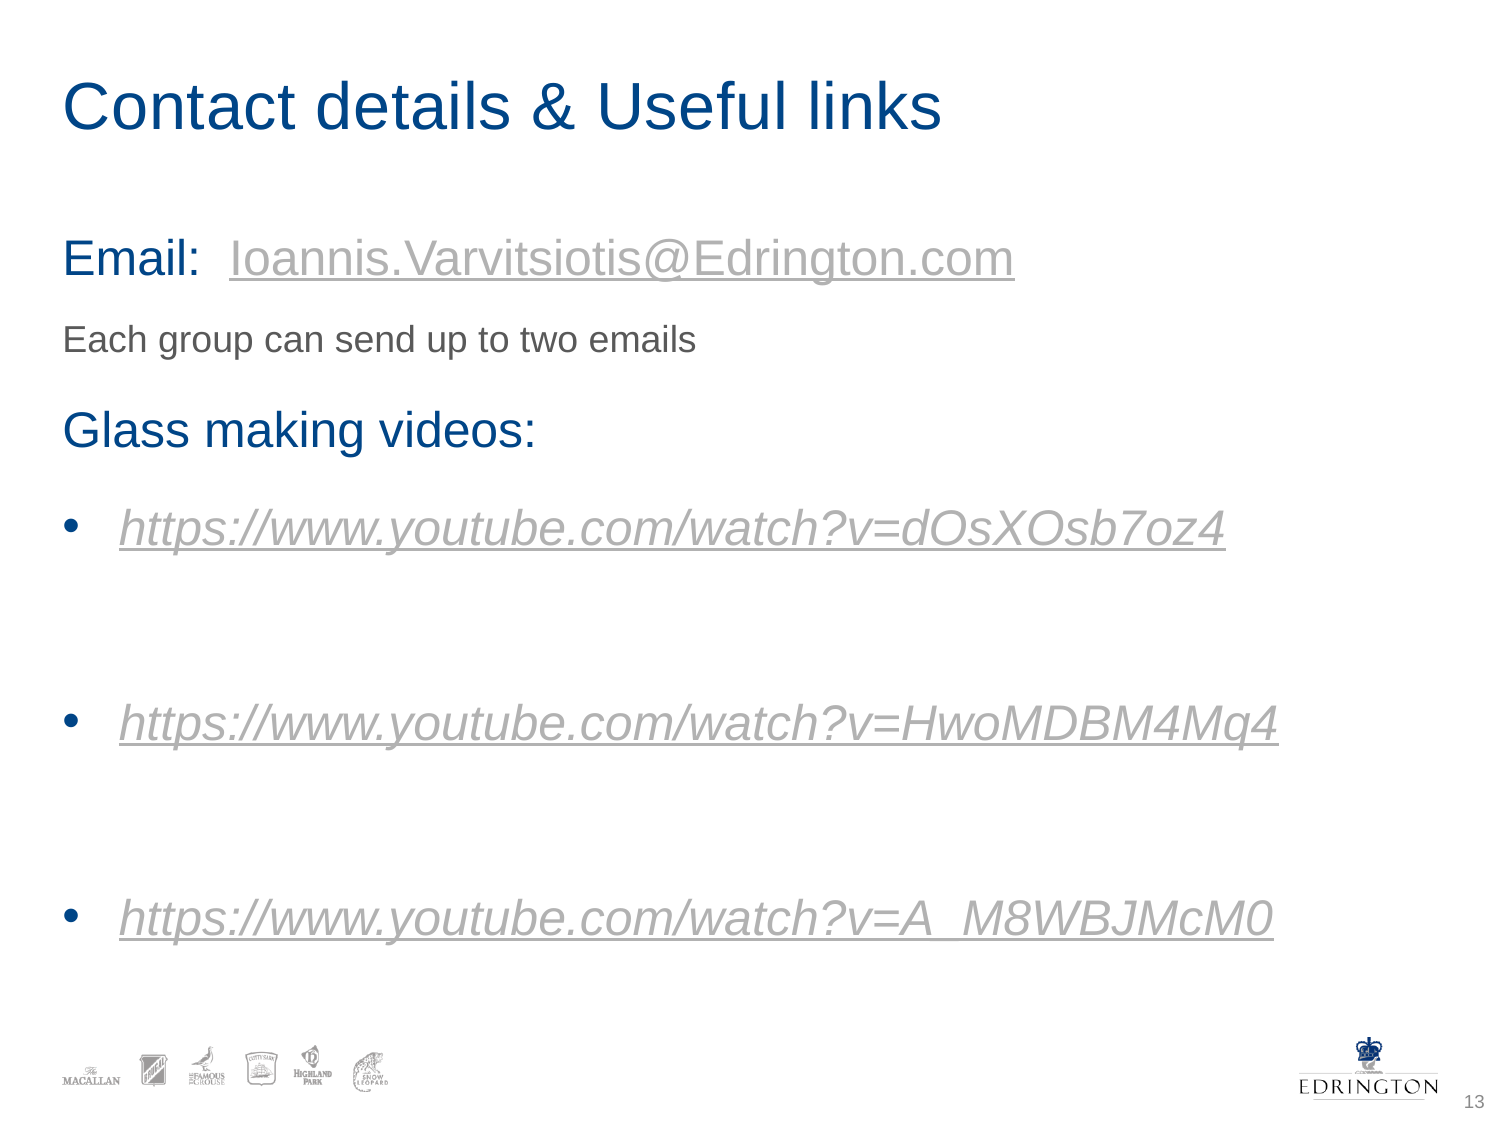

# Contact details & Useful links
Email:  Ioannis.Varvitsiotis@Edrington.com
Each group can send up to two emails
Glass making videos:
https://www.youtube.com/watch?v=dOsXOsb7oz4

https://www.youtube.com/watch?v=HwoMDBM4Mq4

https://www.youtube.com/watch?v=A_M8WBJMcM0

13